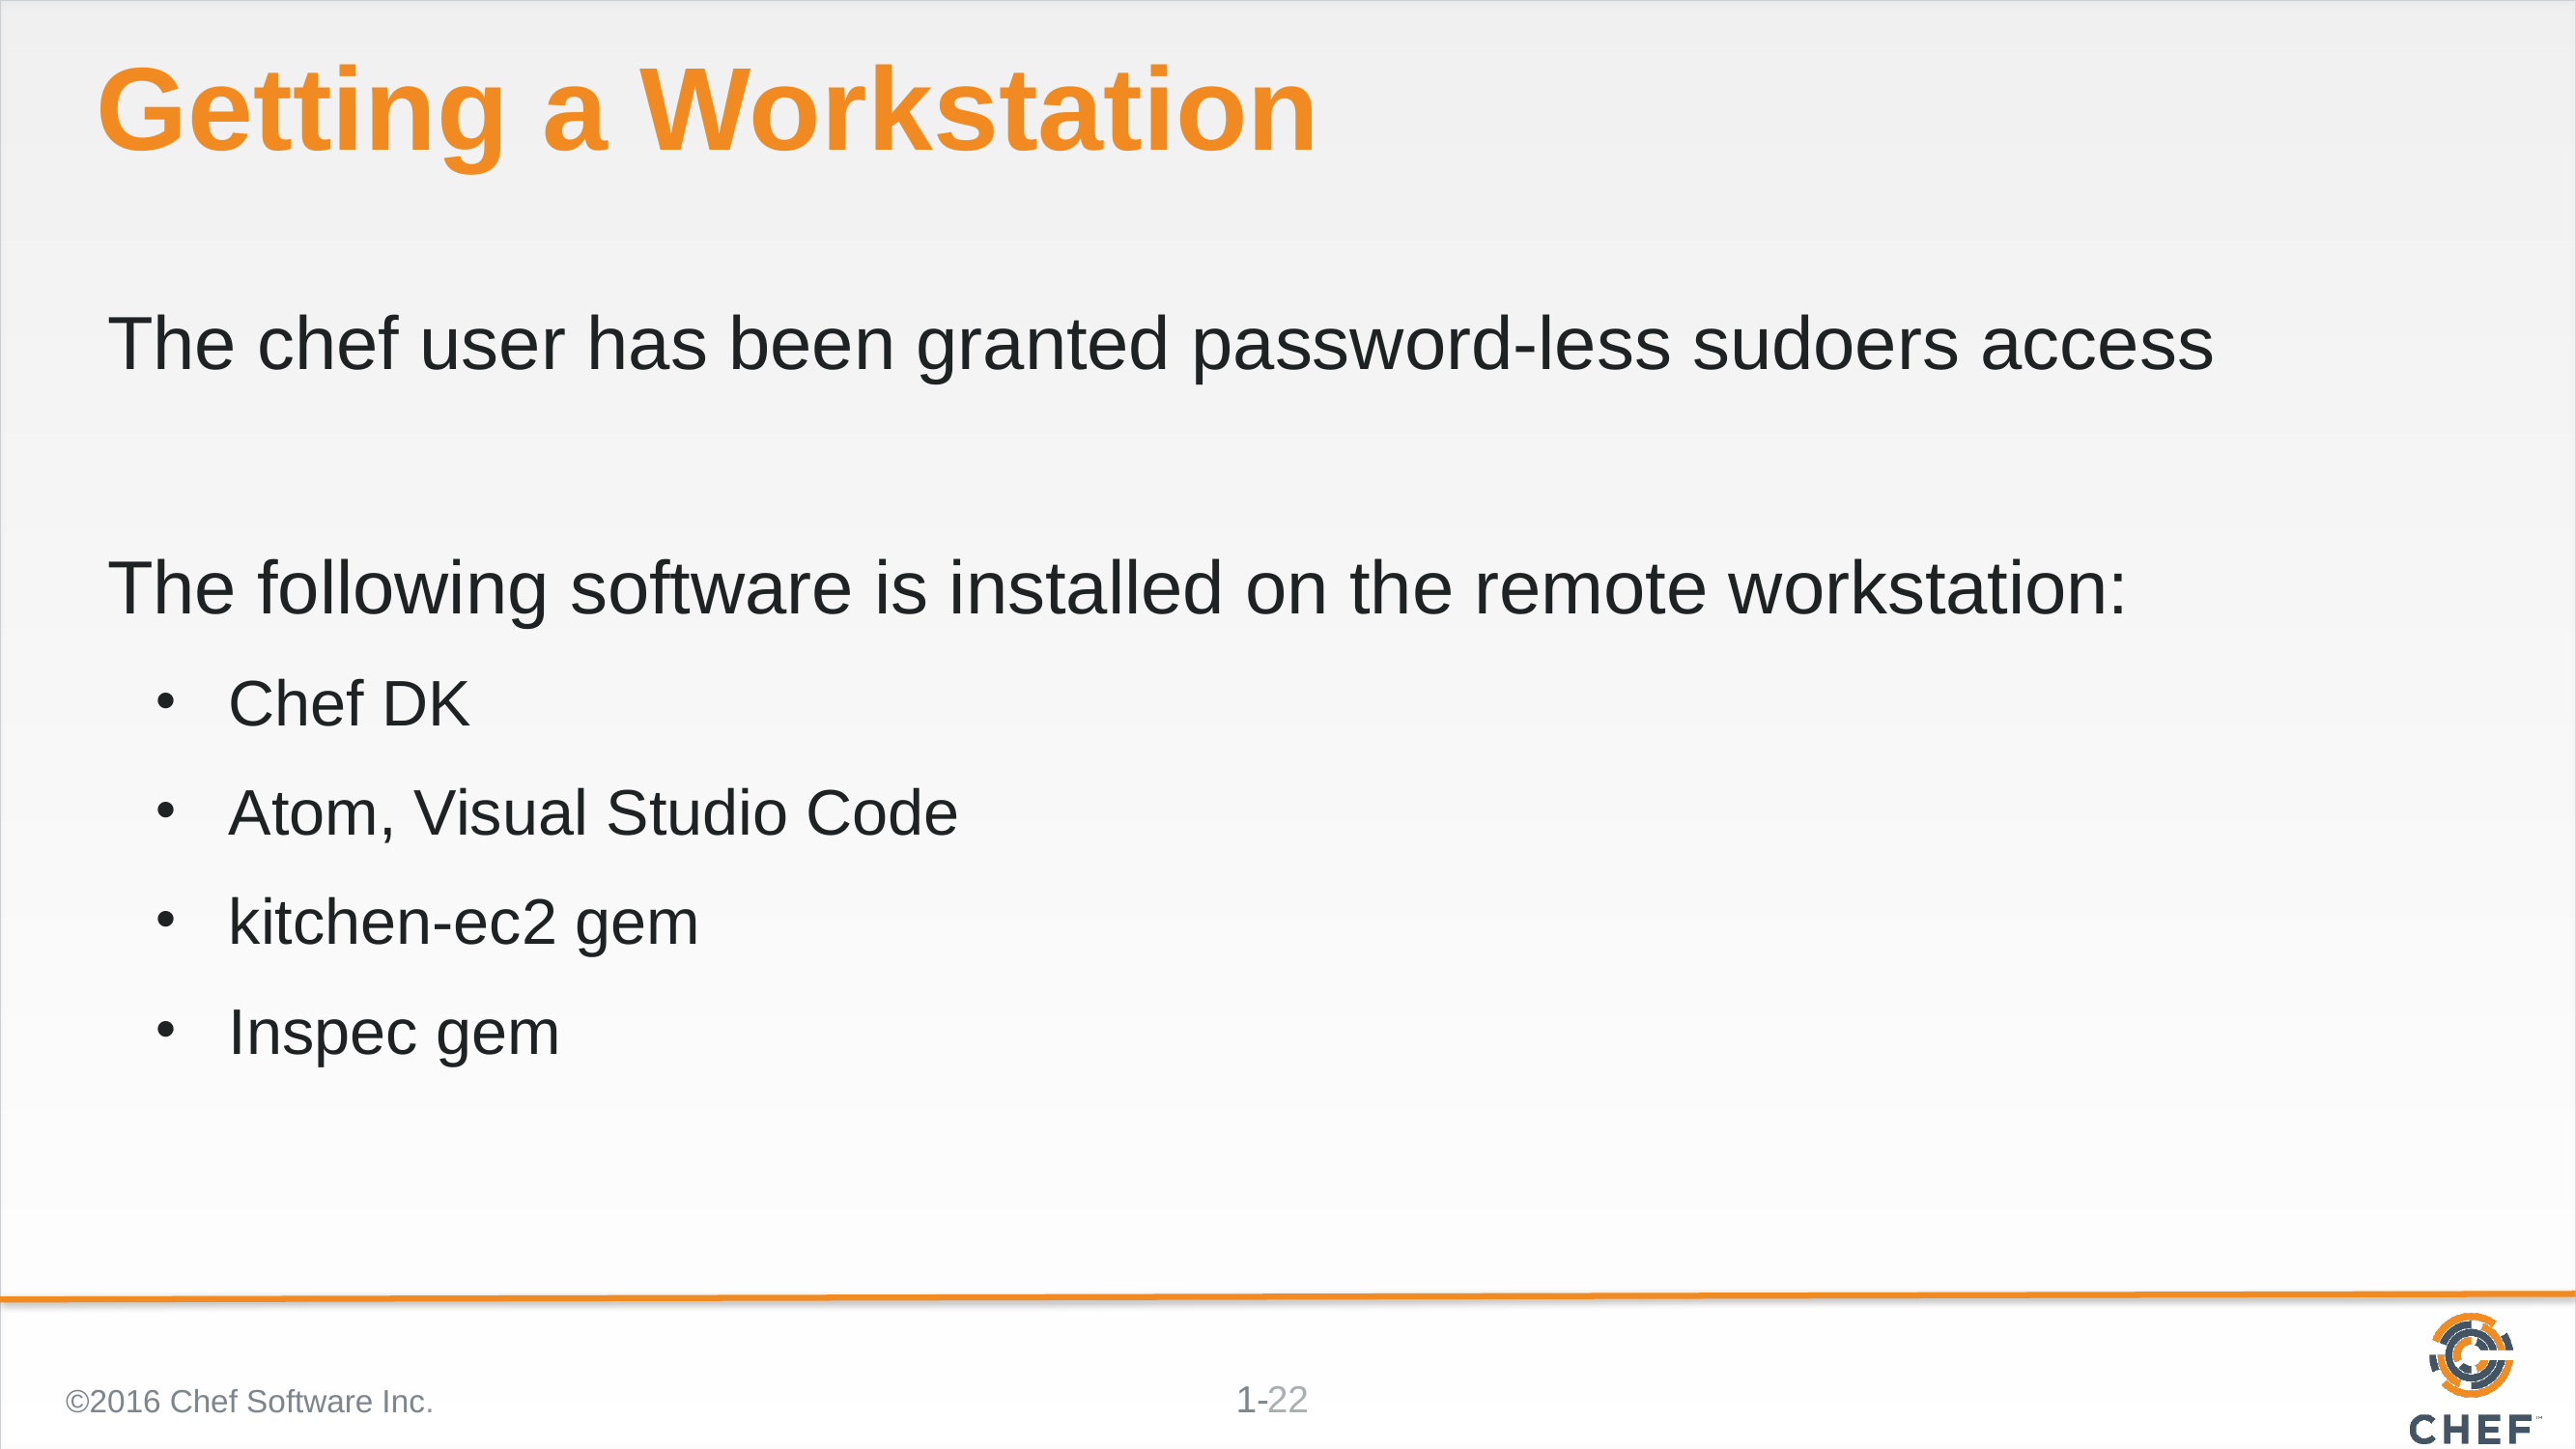

# Getting a Workstation
The chef user has been granted password-less sudoers access

The following software is installed on the remote workstation:
Chef DK
Atom, Visual Studio Code
kitchen-ec2 gem
Inspec gem

©2016 Chef Software Inc.
22